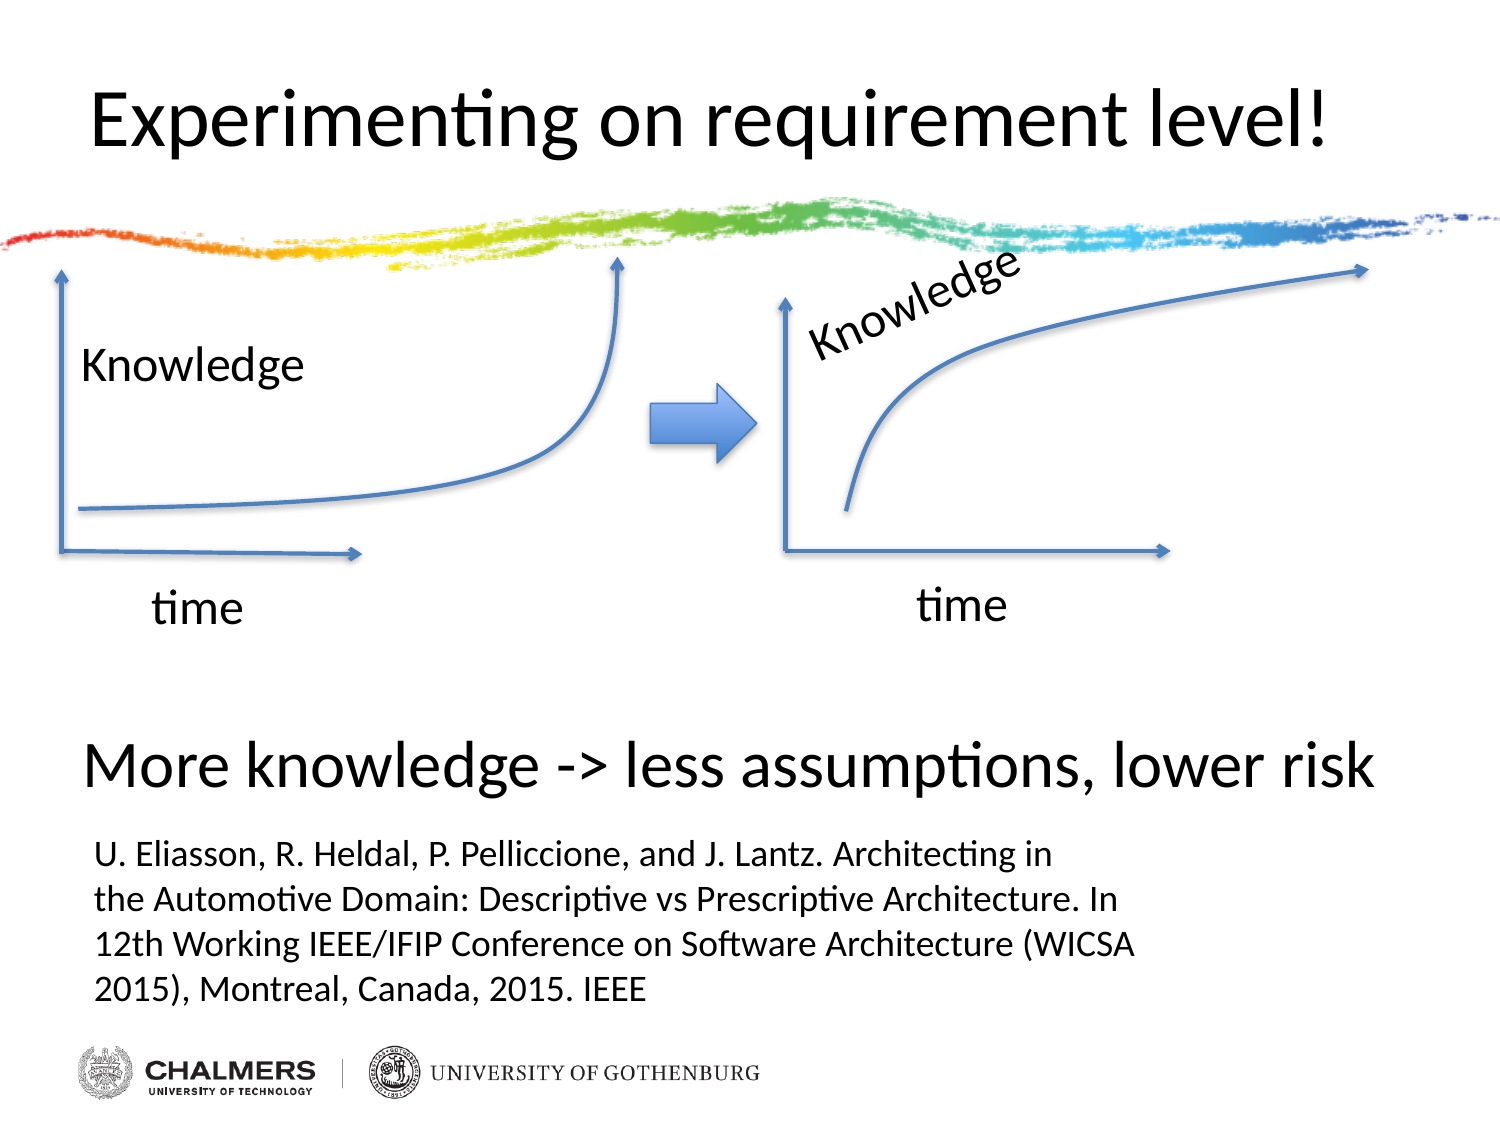

Experimenting on requirement level!
Knowledge

Knowledge

time
time
More knowledge -> less assumptions, lower risk
U. Eliasson, R. Heldal, P. Pelliccione, and J. Lantz. Architecting in
the Automotive Domain: Descriptive vs Prescriptive Architecture. In
12th Working IEEE/IFIP Conference on Software Architecture (WICSA
2015), Montreal, Canada, 2015. IEEE